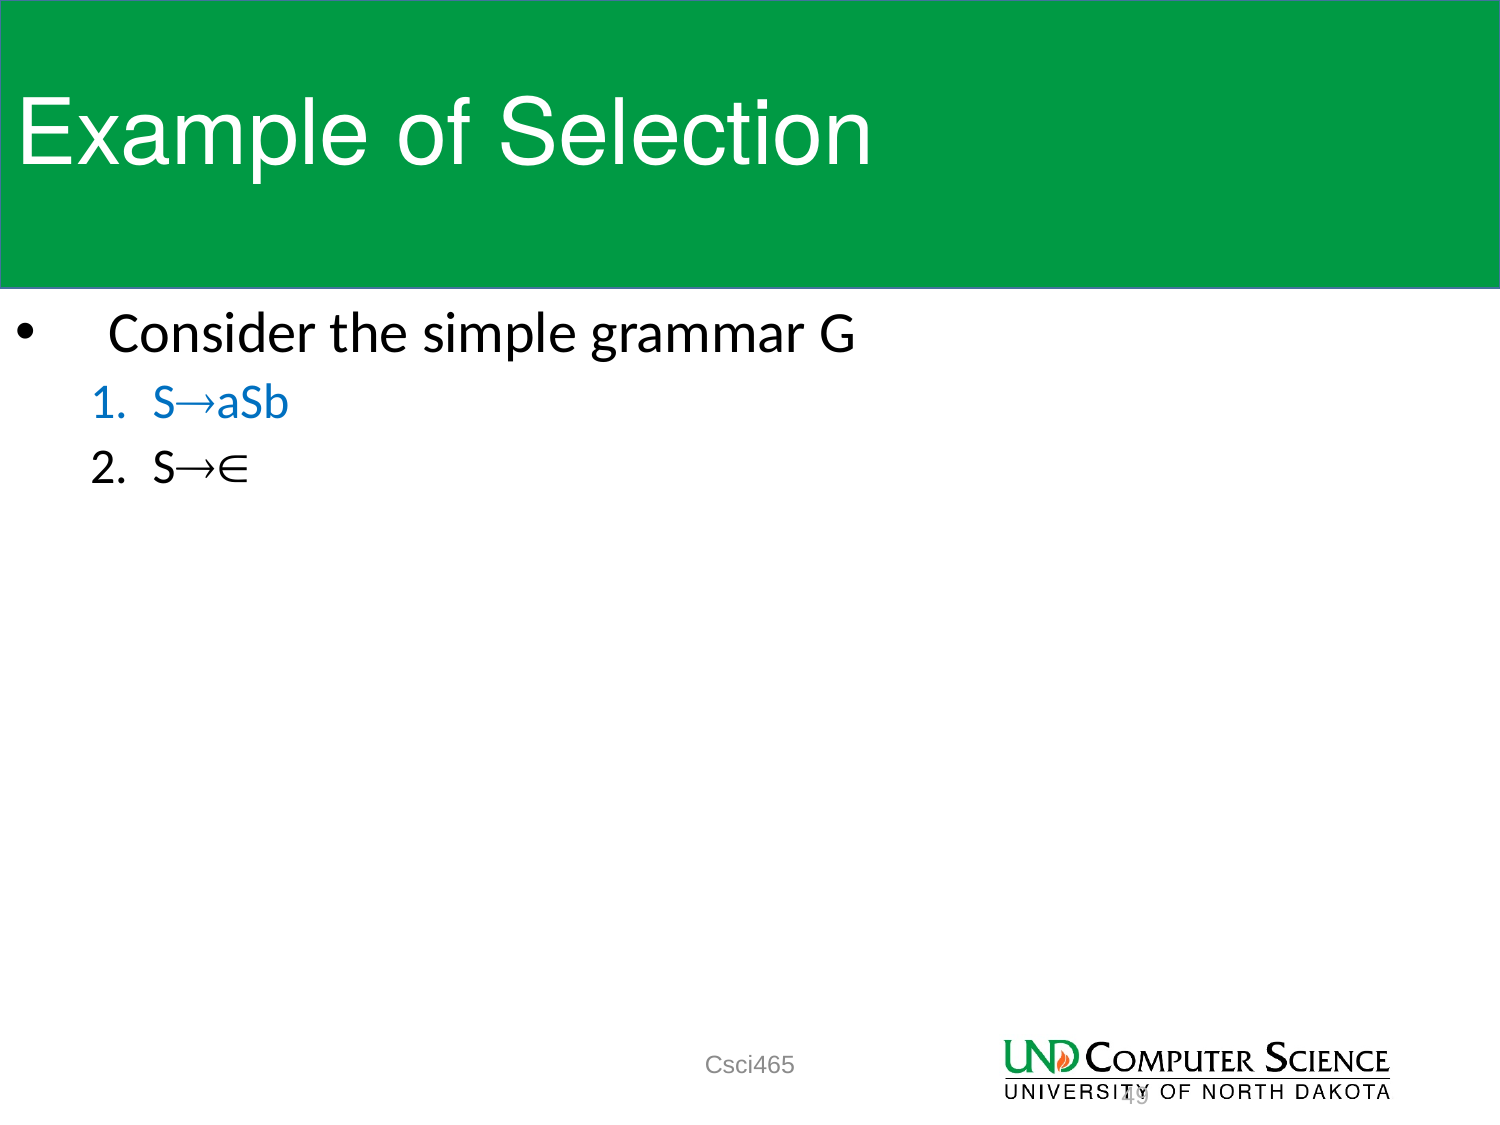

# Example of Selection
Consider the simple grammar G
S→aSb
S→∈
Csci465
49